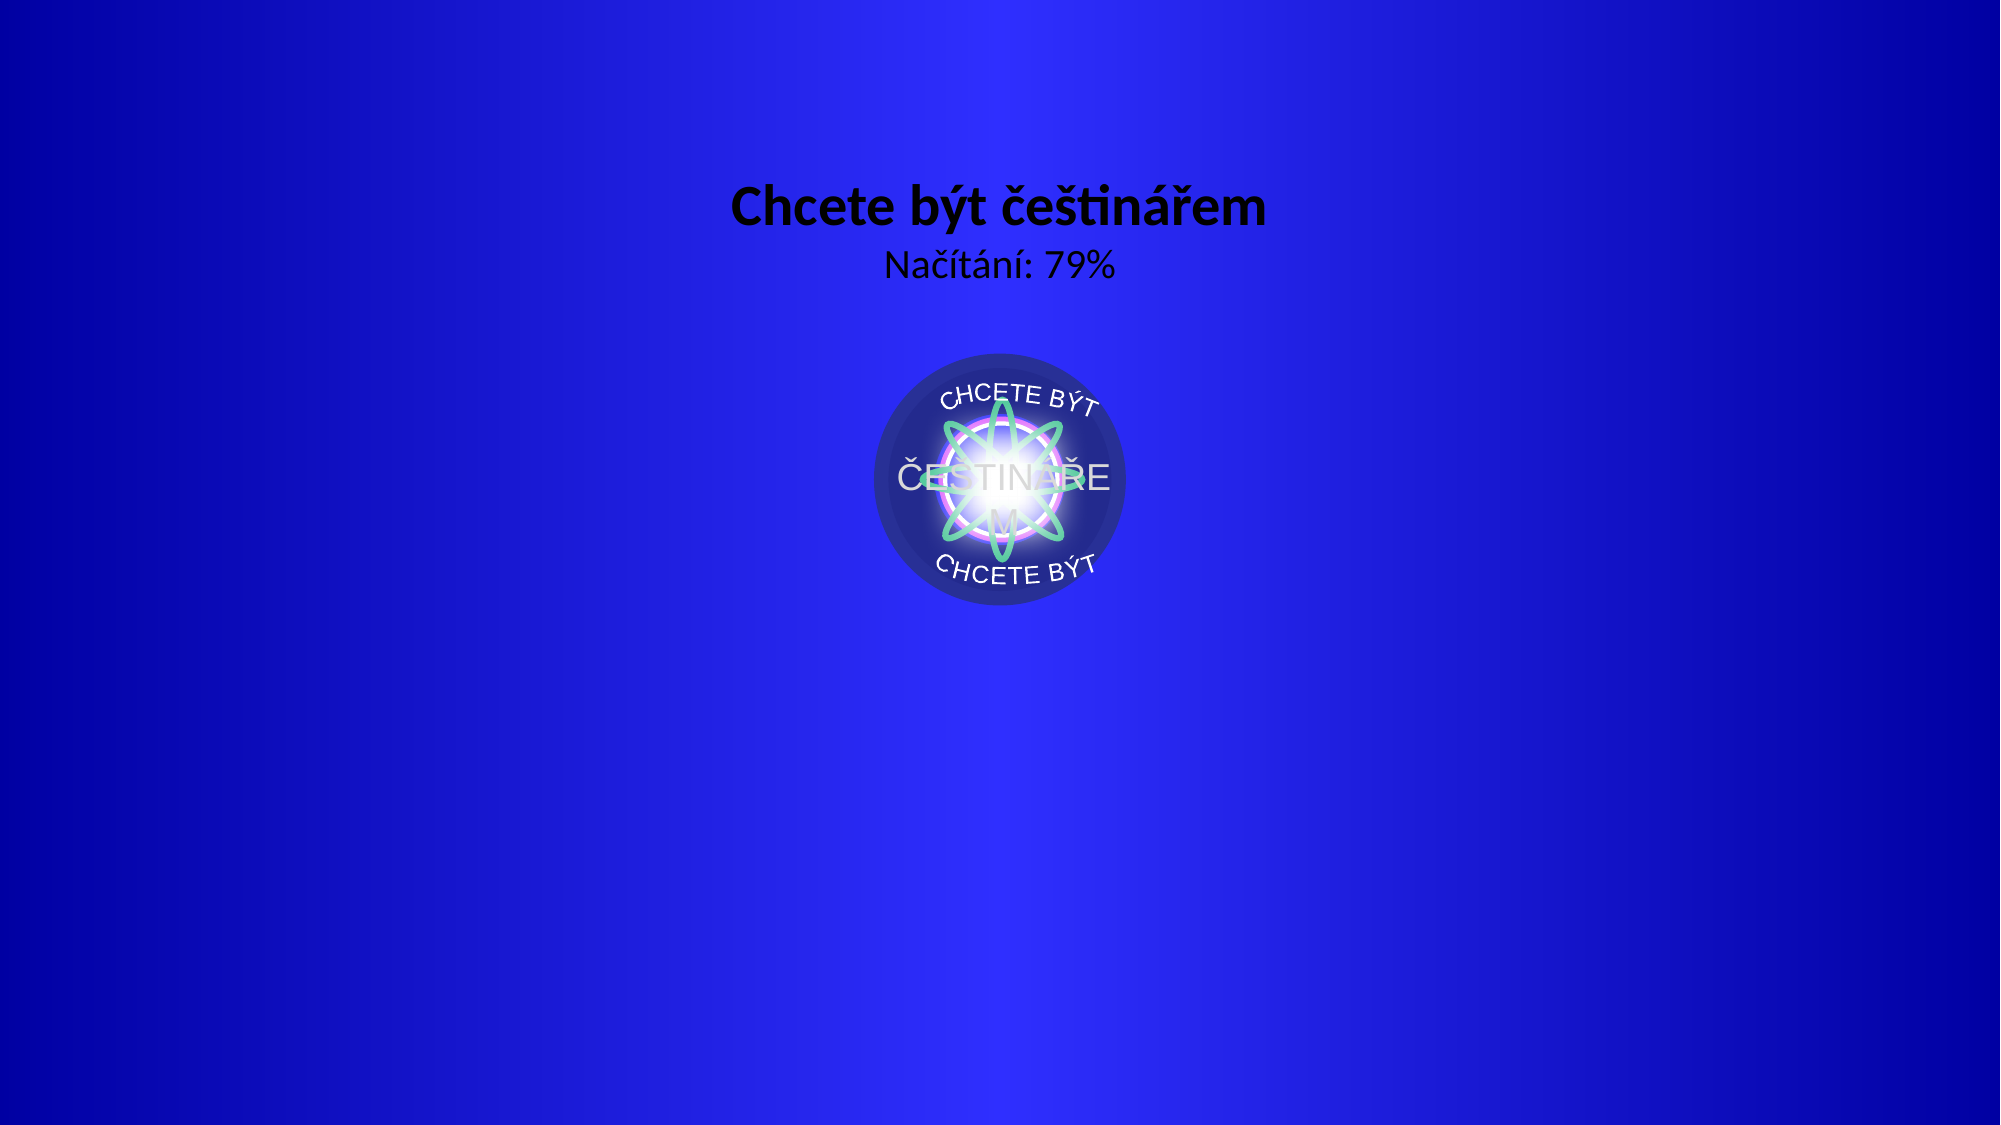

Chcete být češtinářem
Načítání: 79%

CHCETE BÝT

ČEŠTINÁŘEM

CHCETE BÝT